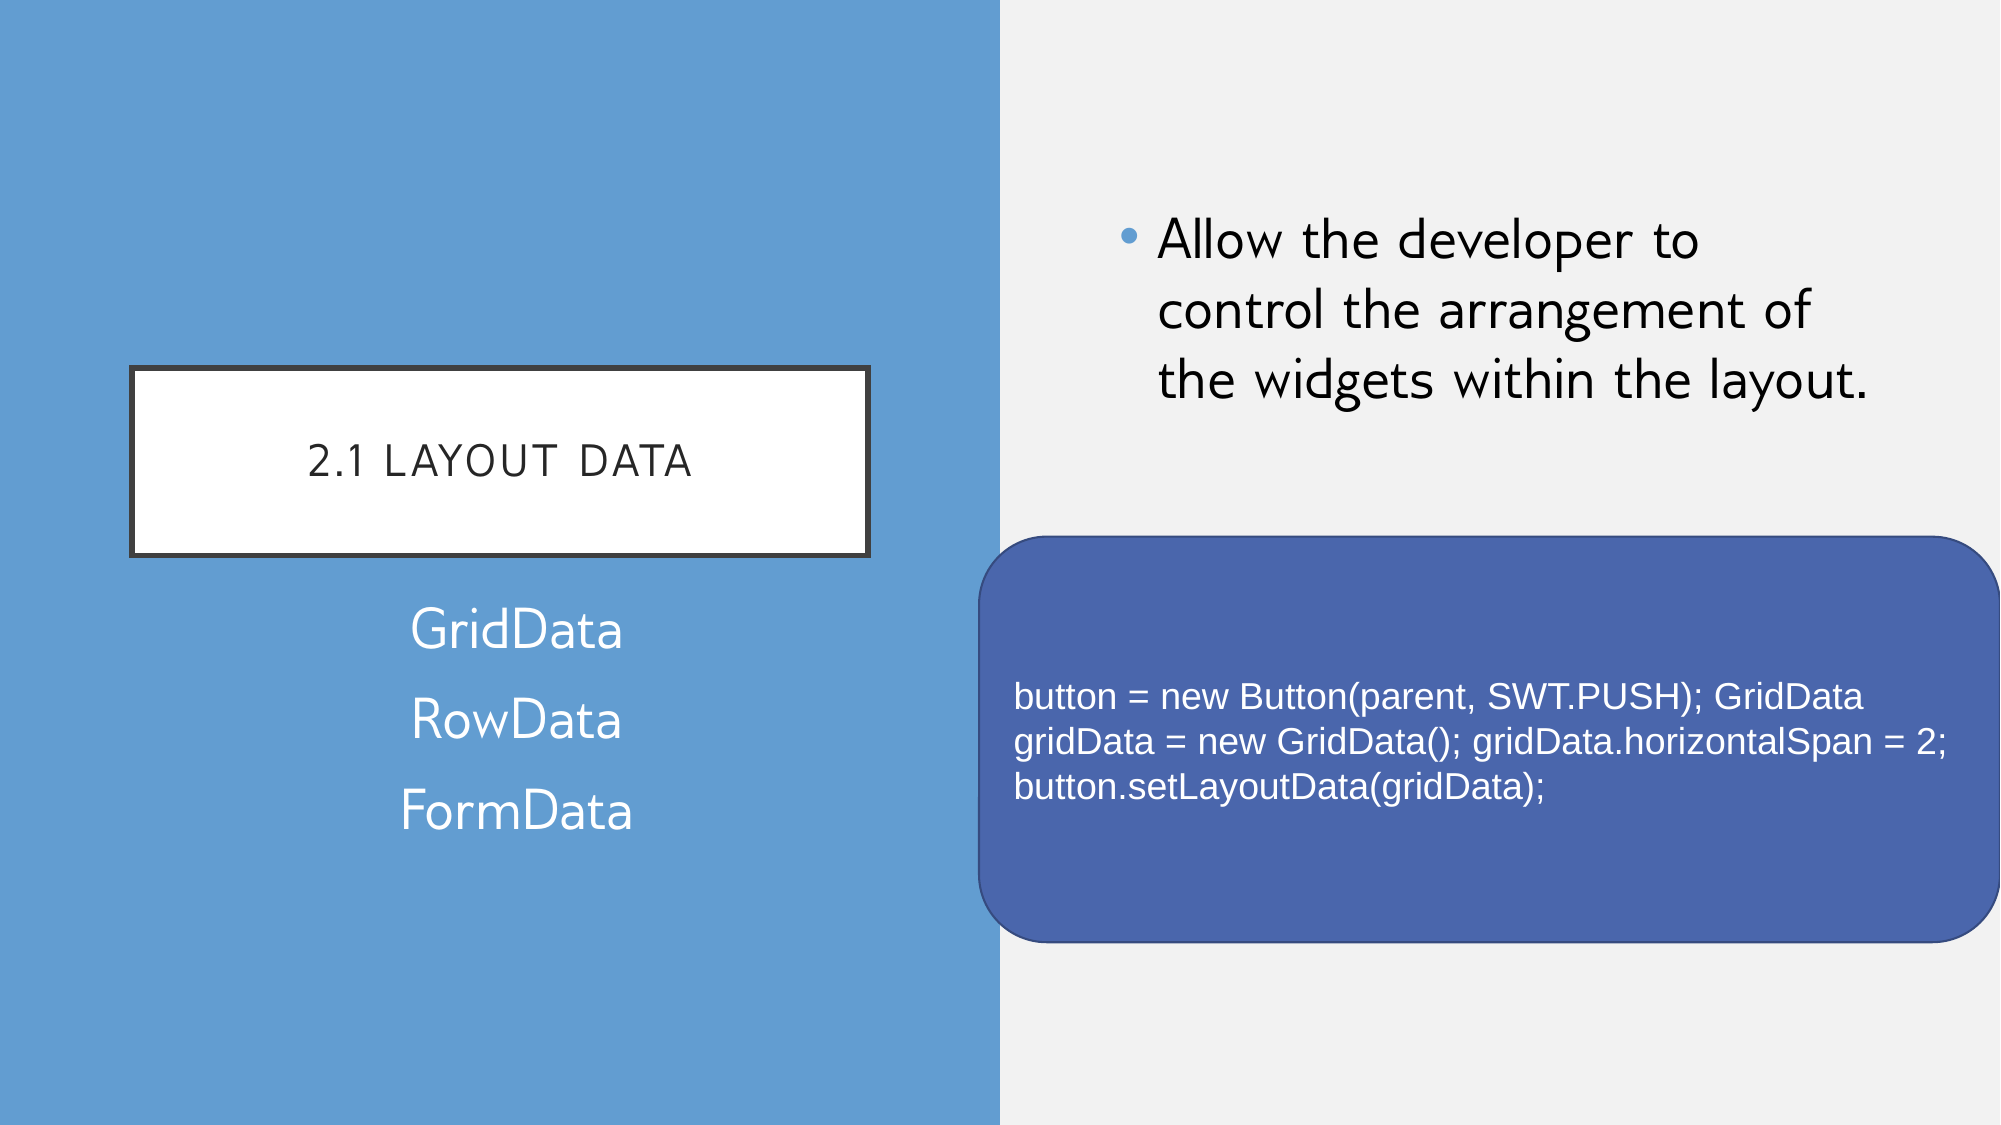

Allow the developer to control the arrangement of the widgets within the layout.
# 2.1 LAYOUT DATA
button = new Button(parent, SWT.PUSH); GridData gridData = new GridData(); gridData.horizontalSpan = 2; button.setLayoutData(gridData);
GridData
RowData
FormData